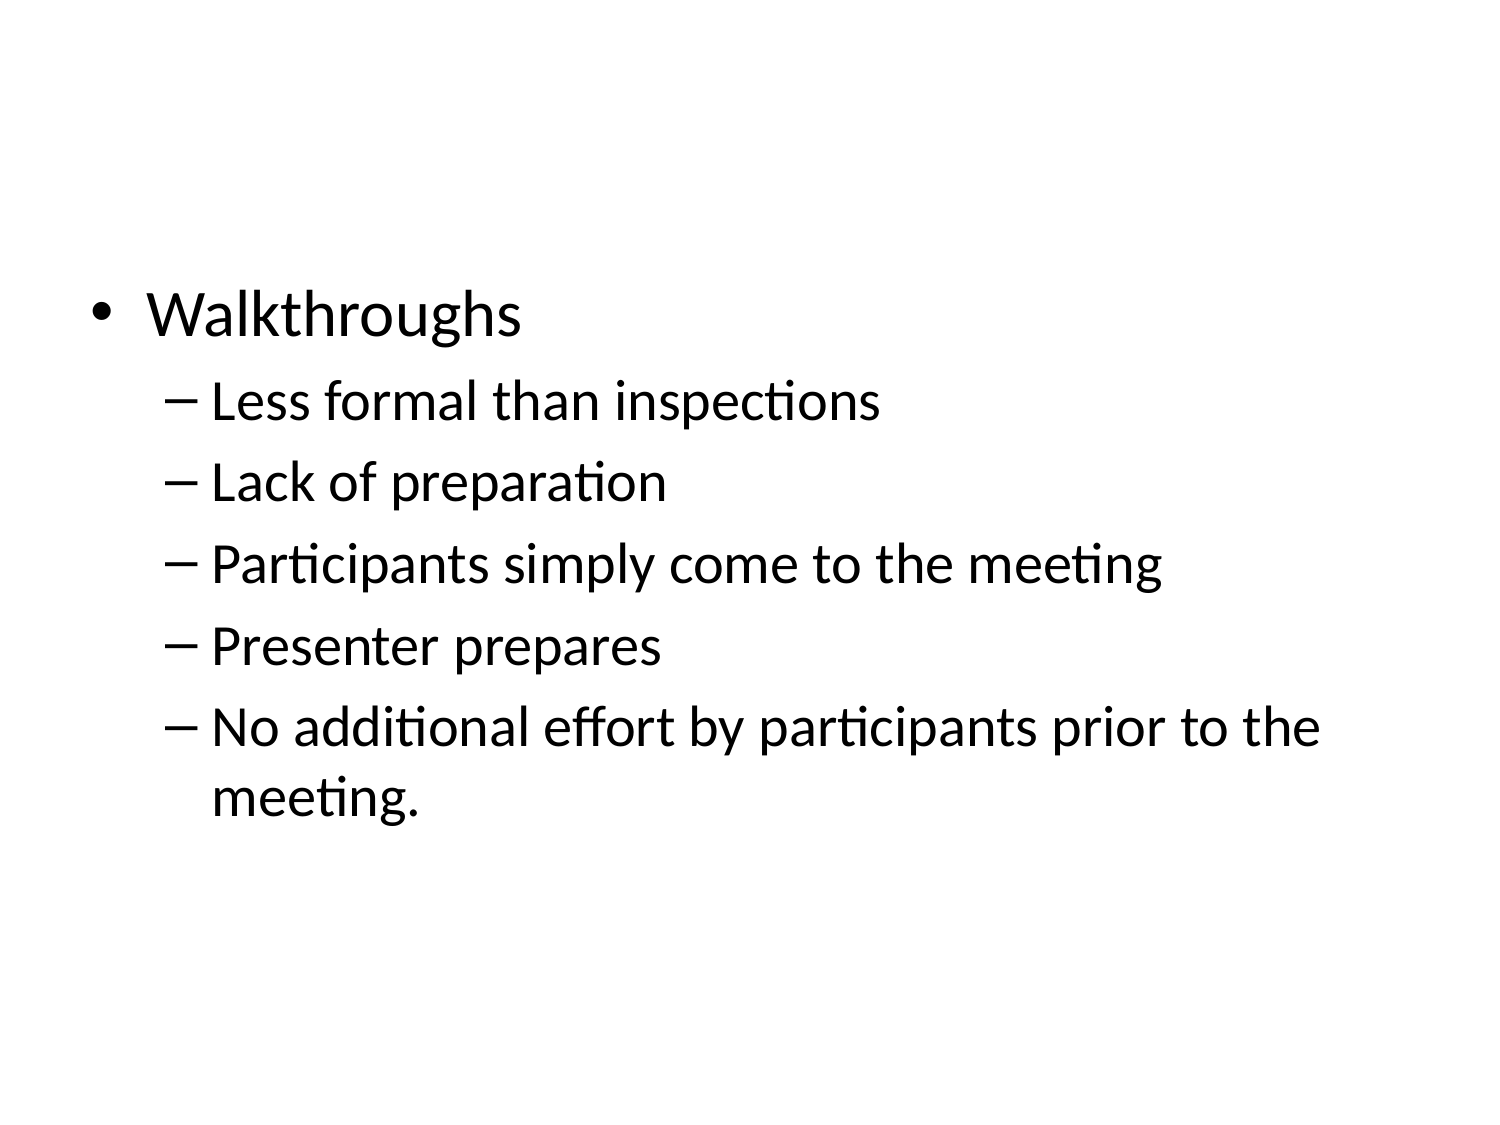

#
Walkthroughs
Less formal than inspections
Lack of preparation
Participants simply come to the meeting
Presenter prepares
No additional effort by participants prior to the meeting.